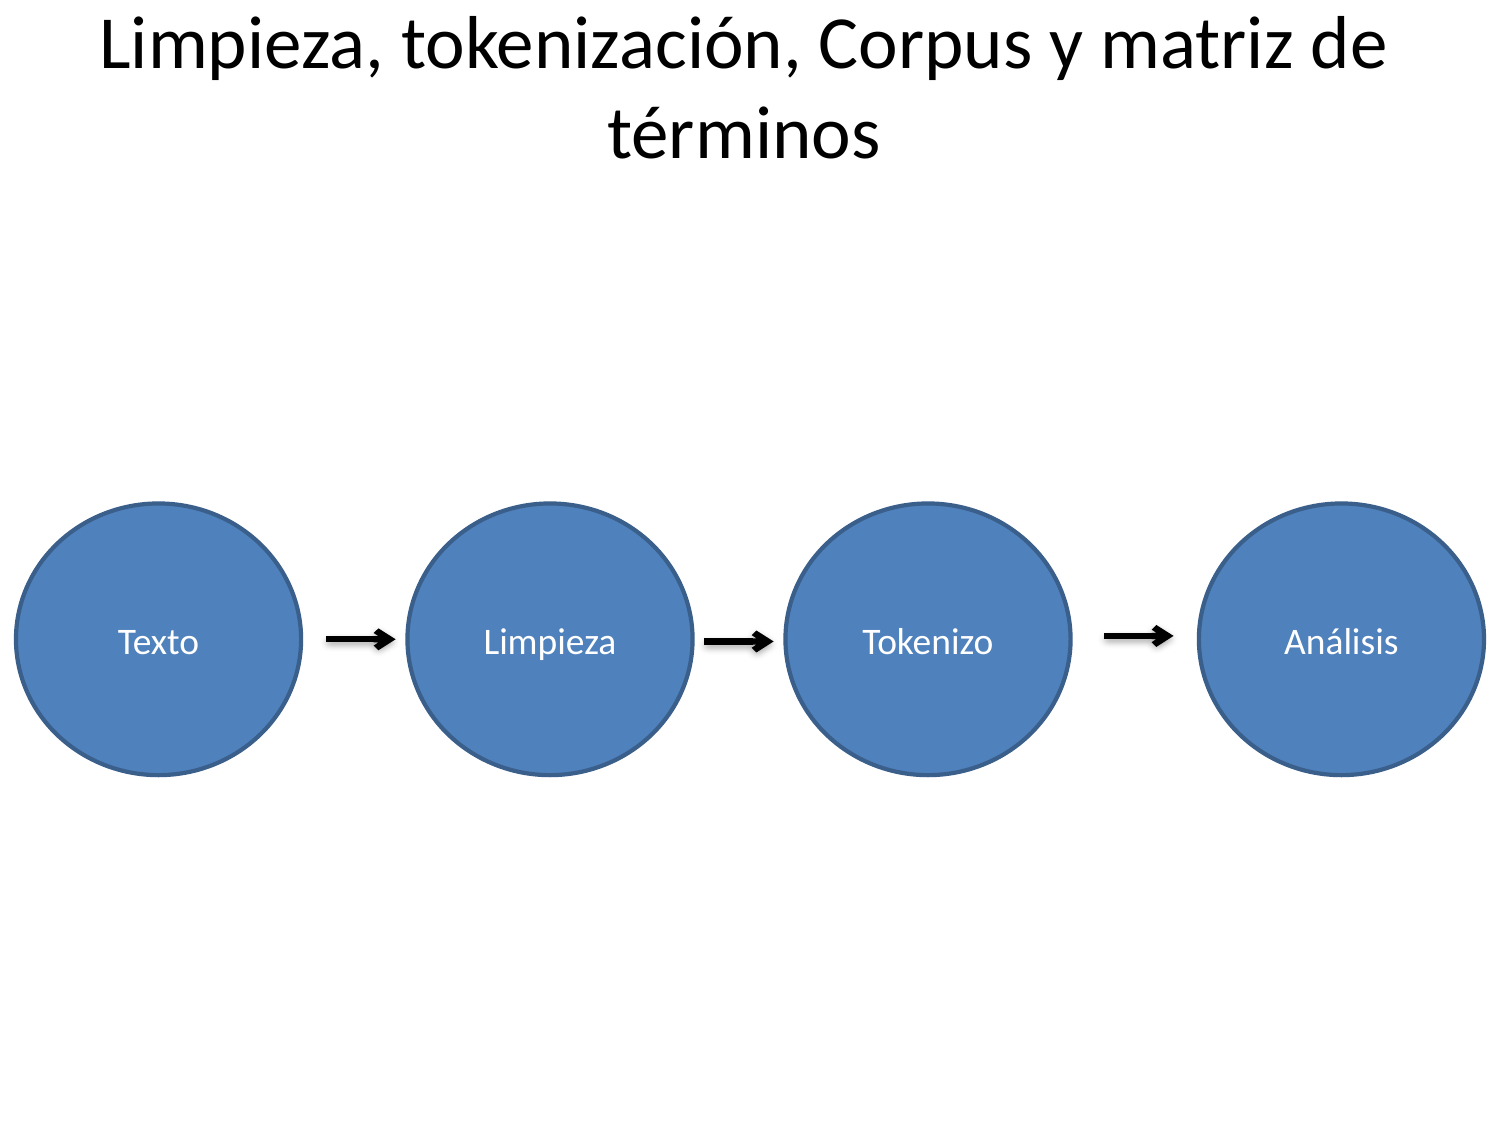

Limpieza, tokenización, Corpus y matriz de términos
Texto
Limpieza
Tokenizo
Análisis